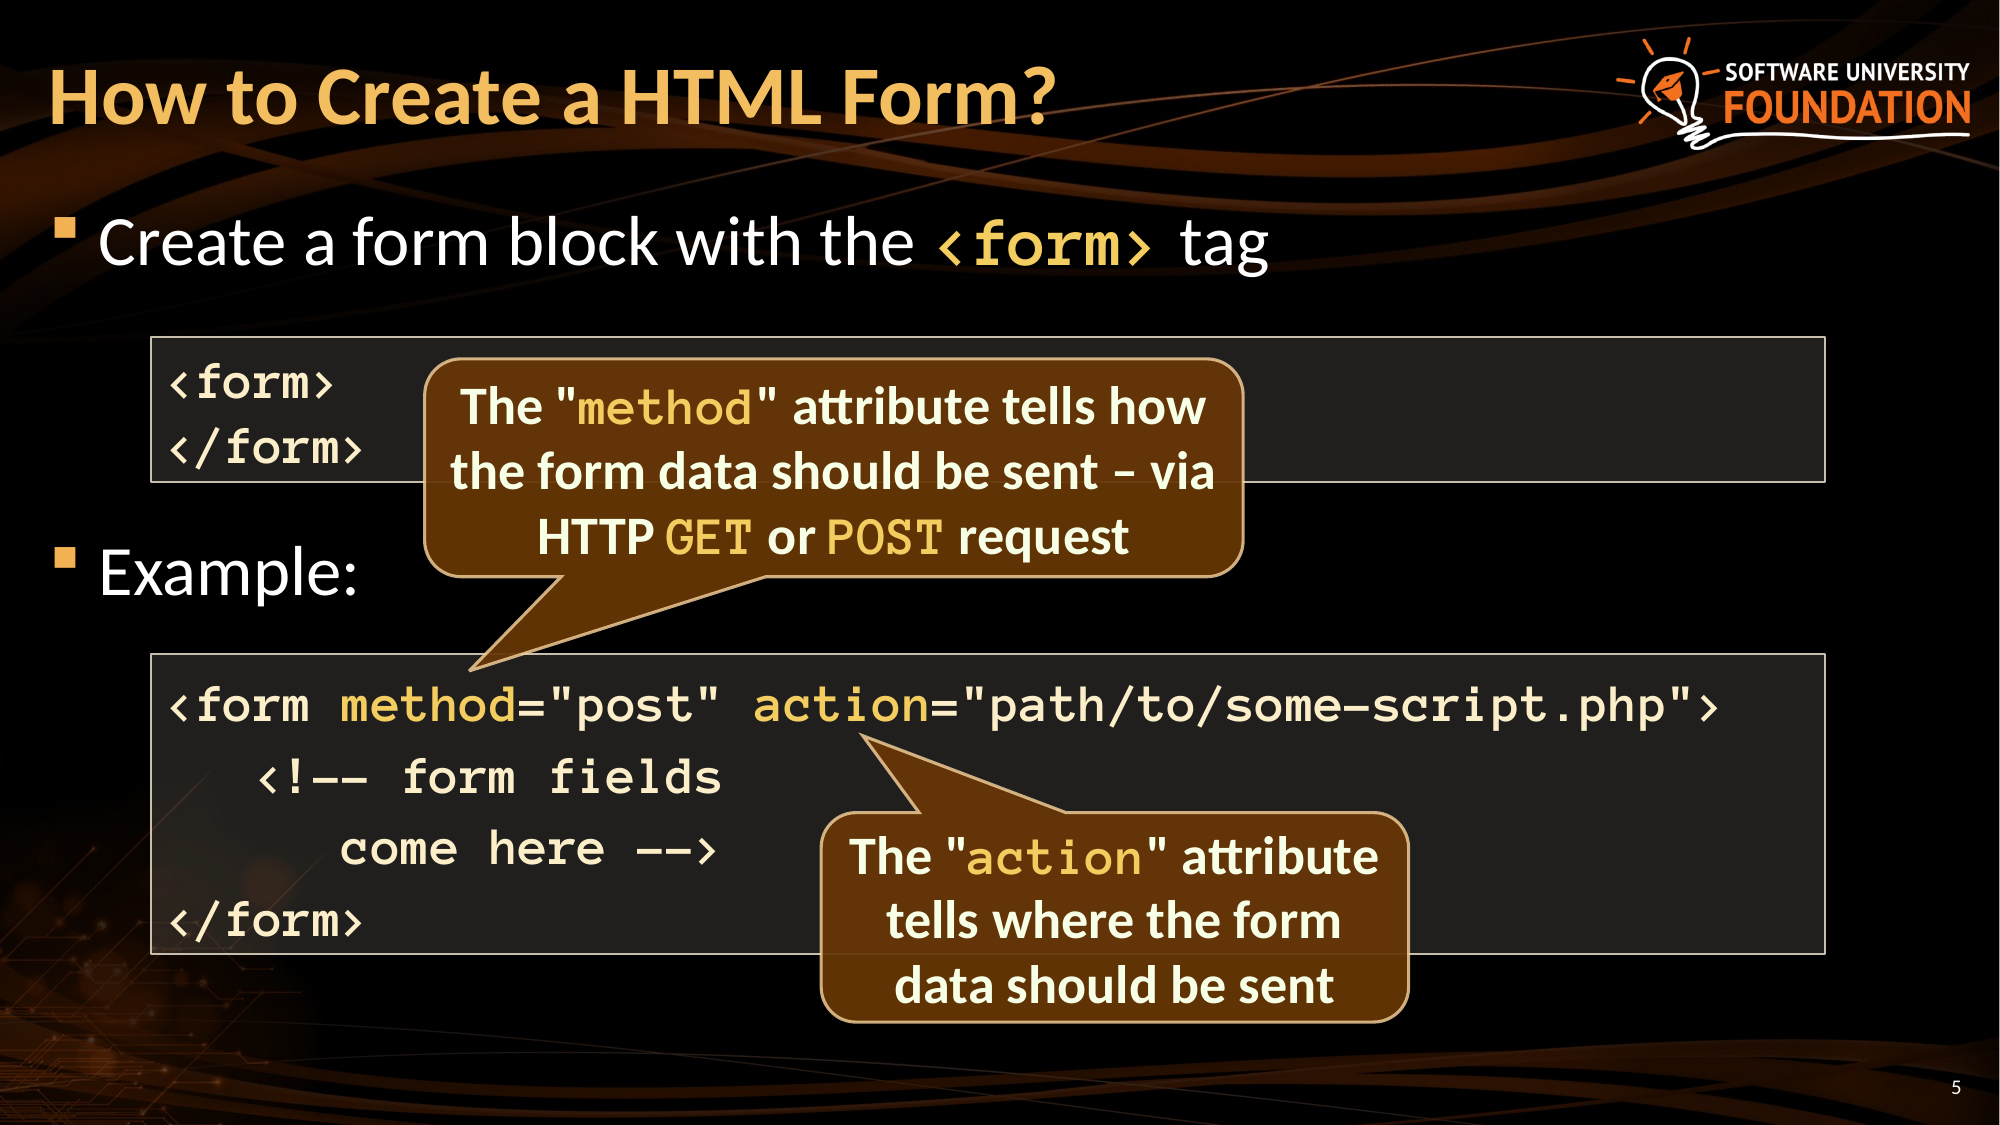

# How to Create a HTML Form?
Create a form block with the <form> tag

Example:
<form>
</form>
The "method" attribute tells how the form data should be sent – via HTTP GET or POST request
<form method="post" action="path/to/some-script.php">
   <!-- form fields
      come here -->
</form>
The "action" attribute tells where the form data should be sent
5